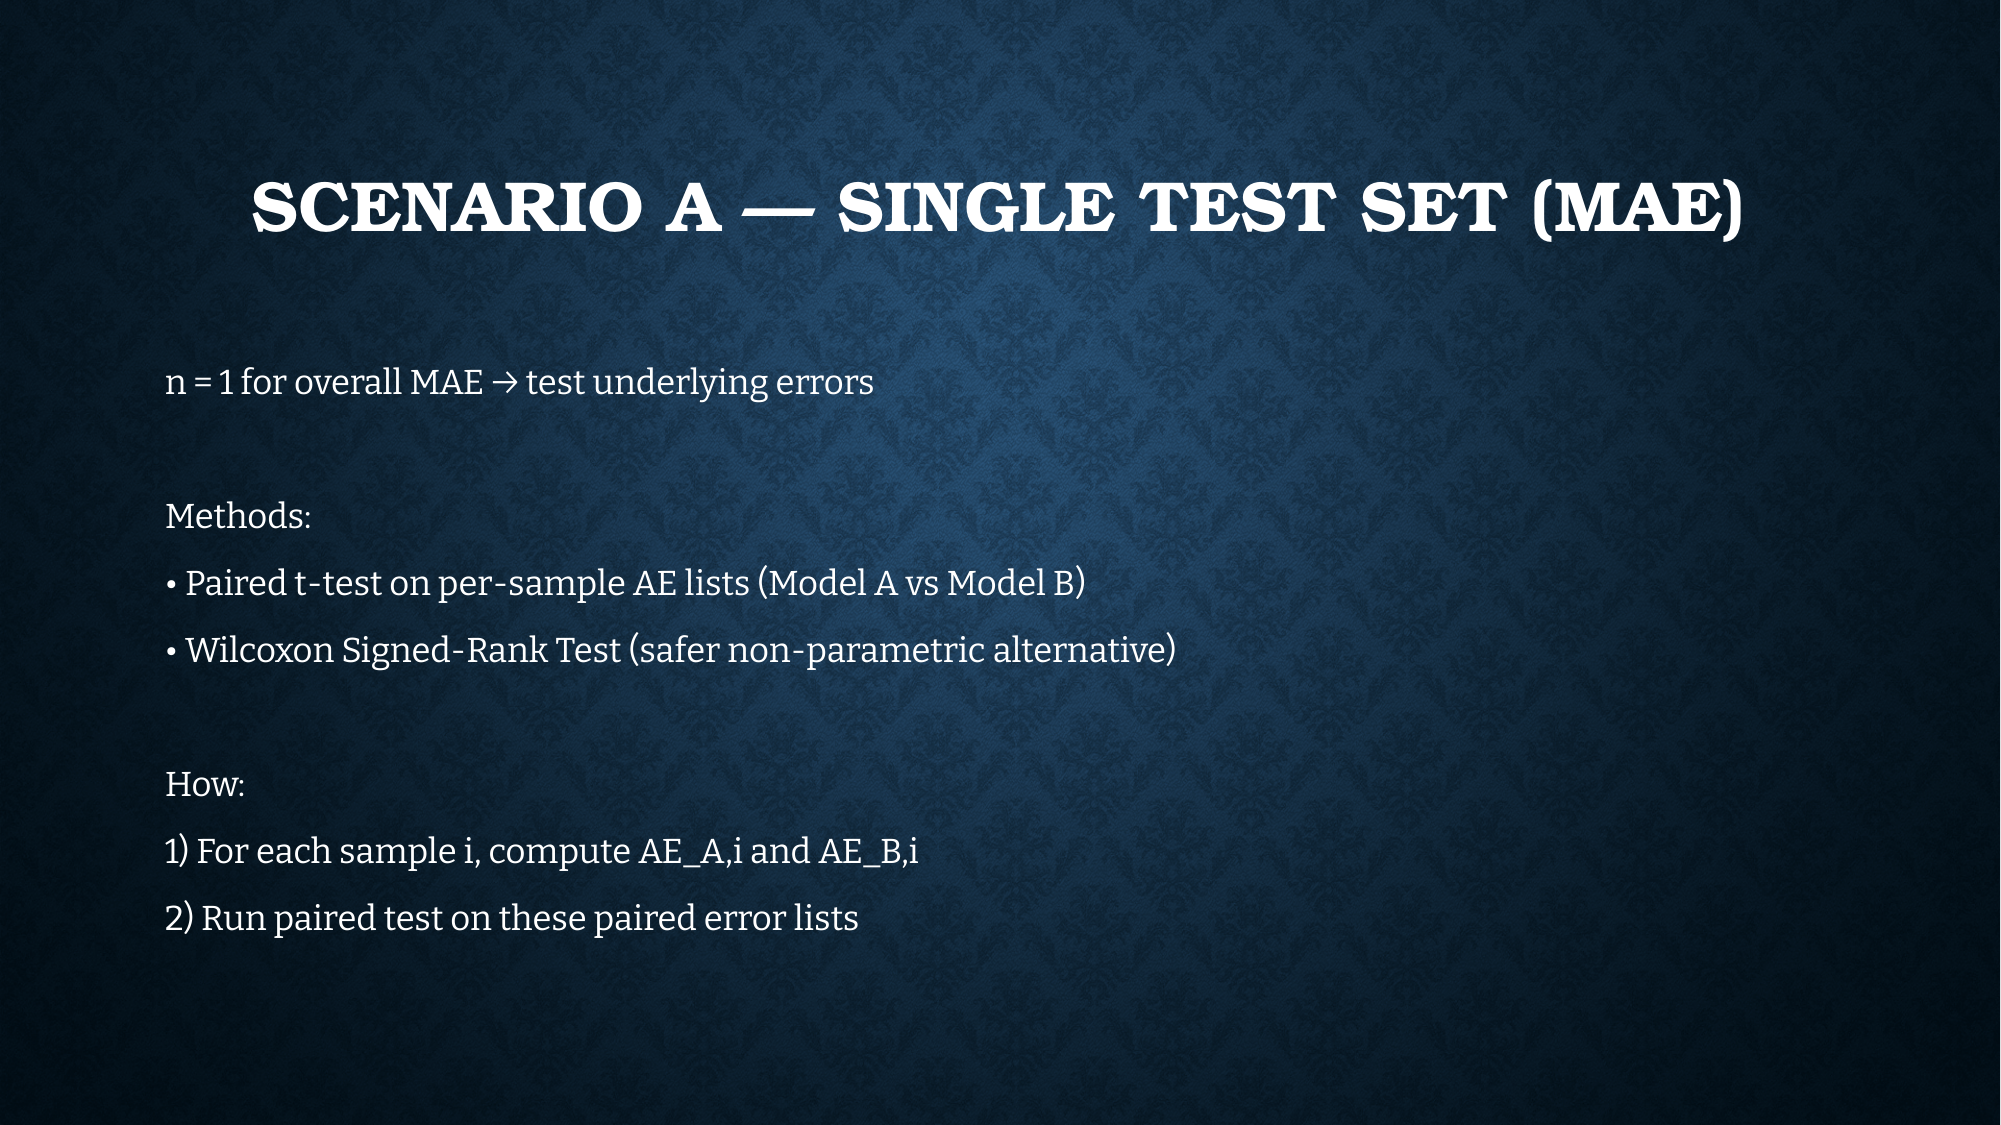

# Scenario A — Single Test Set (MAE)
n = 1 for overall MAE → test underlying errors

Methods:
• Paired t-test on per-sample AE lists (Model A vs Model B)
• Wilcoxon Signed-Rank Test (safer non-parametric alternative)

How:
1) For each sample i, compute AE_A,i and AE_B,i
2) Run paired test on these paired error lists